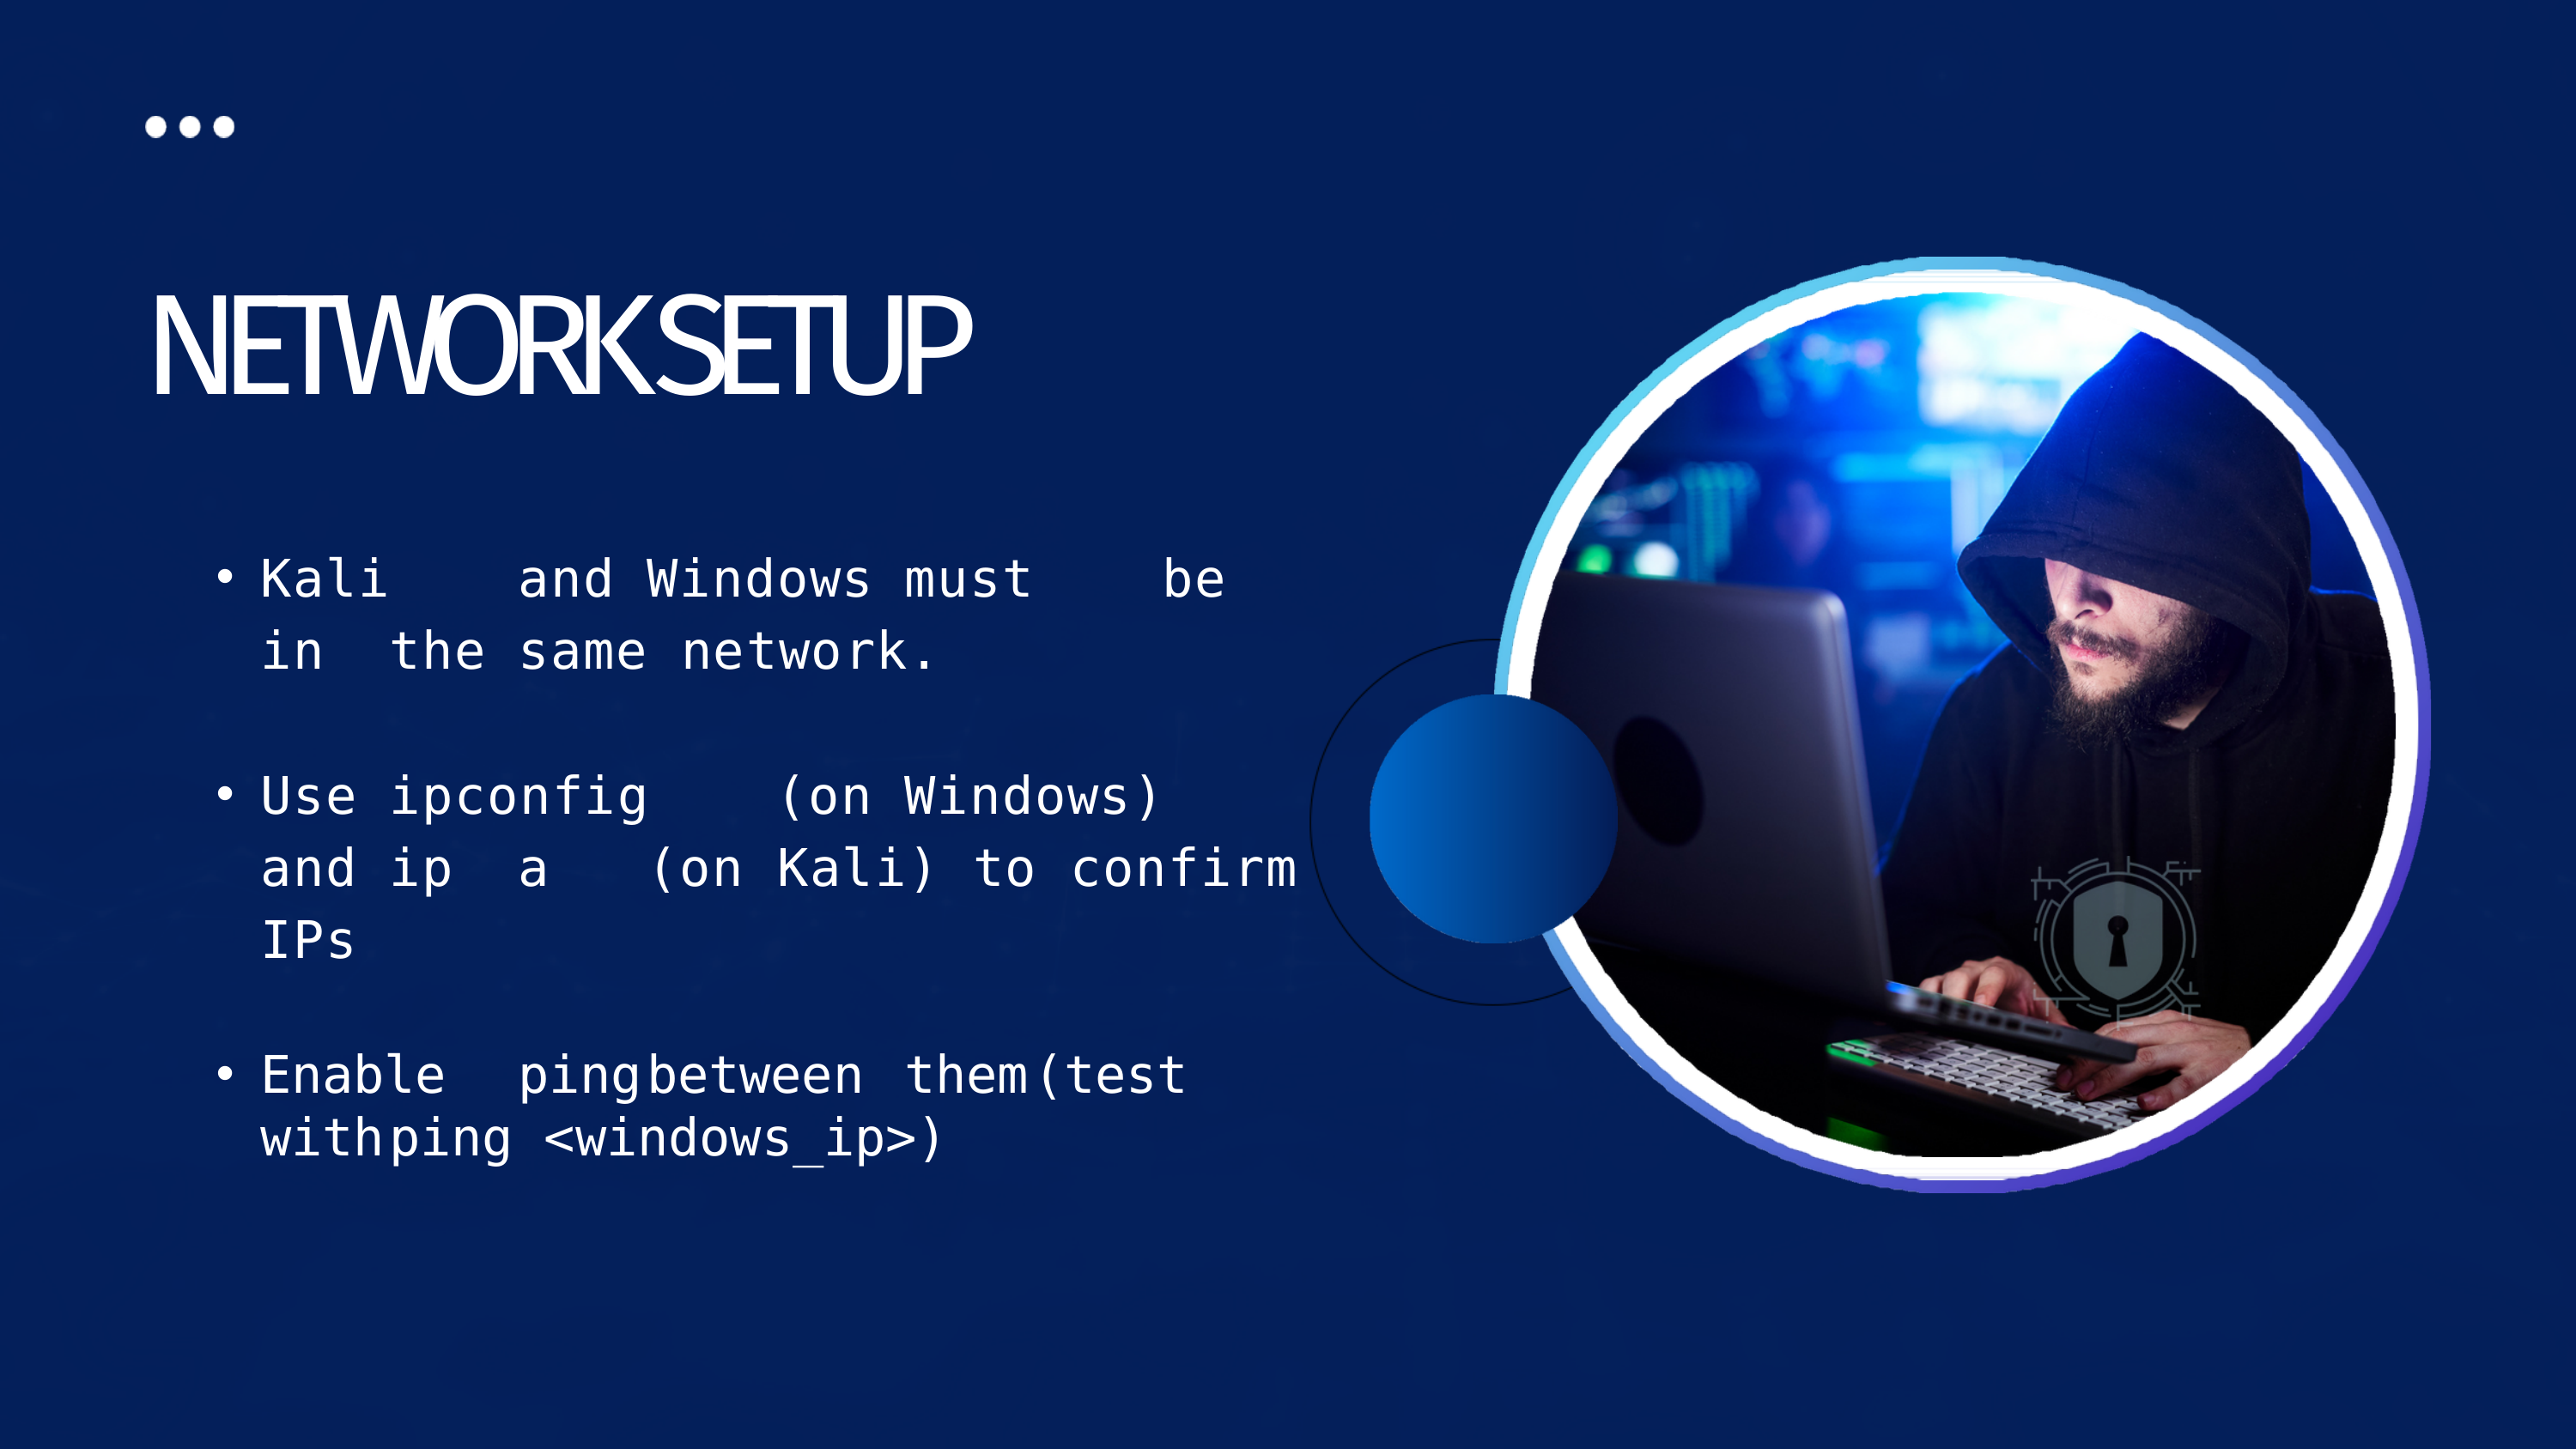

NETWORK SETUP

Kali	and	Windows	must	be	in	the	same network.

Use	ipconfig	(on	Windows)	and	ip	a	(on Kali) to confirm IPs

Enable	ping	between	them	(test	with	ping <windows_ip>)